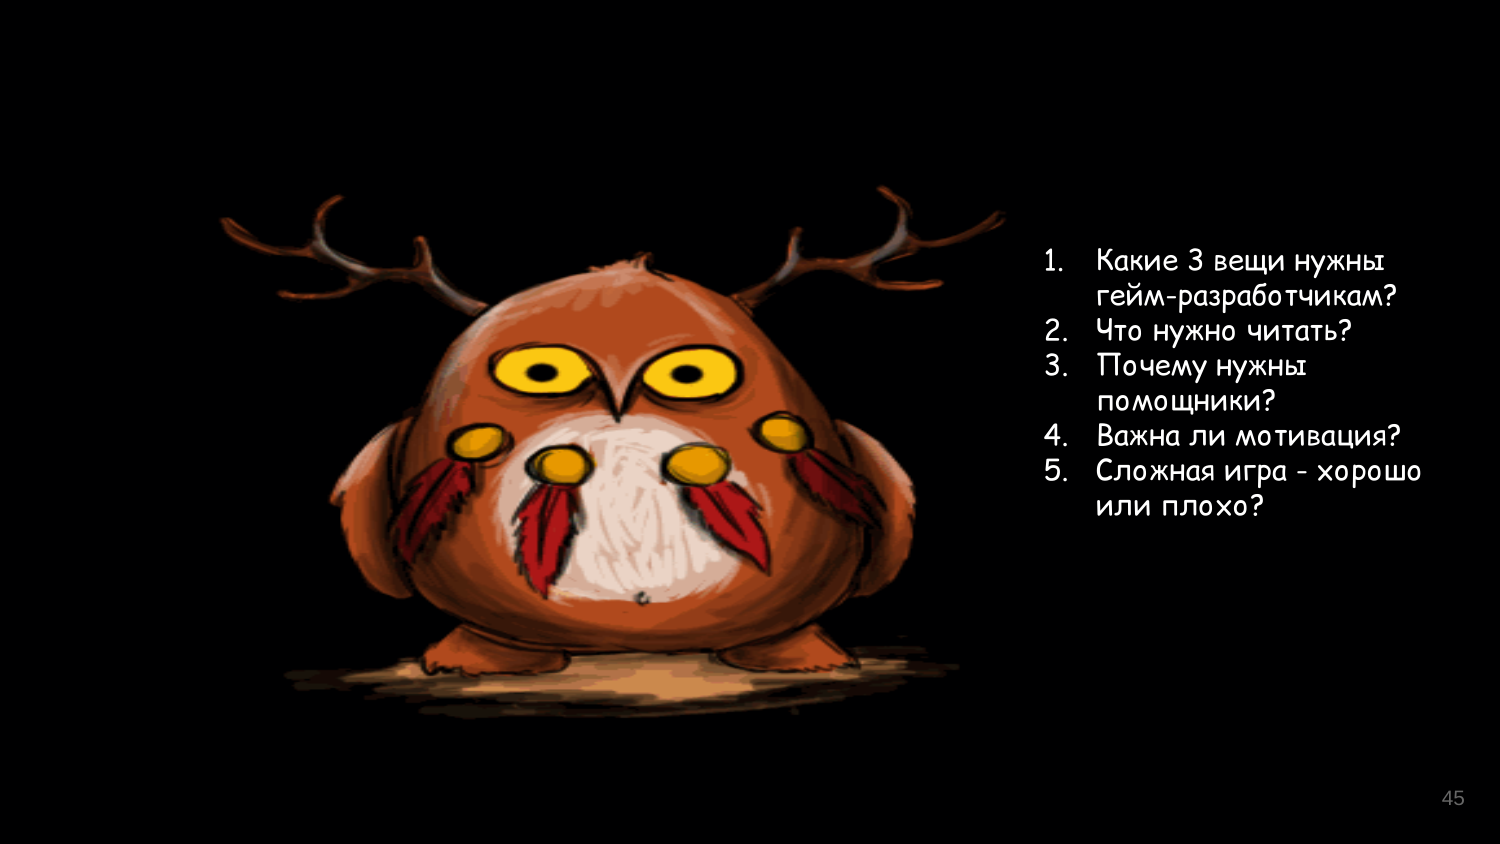

Какие 3 вещи нужны гейм-разработчикам?
Что нужно читать?
Почему нужны помощники?
Важна ли мотивация?
Сложная игра - хорошо или плохо?
45